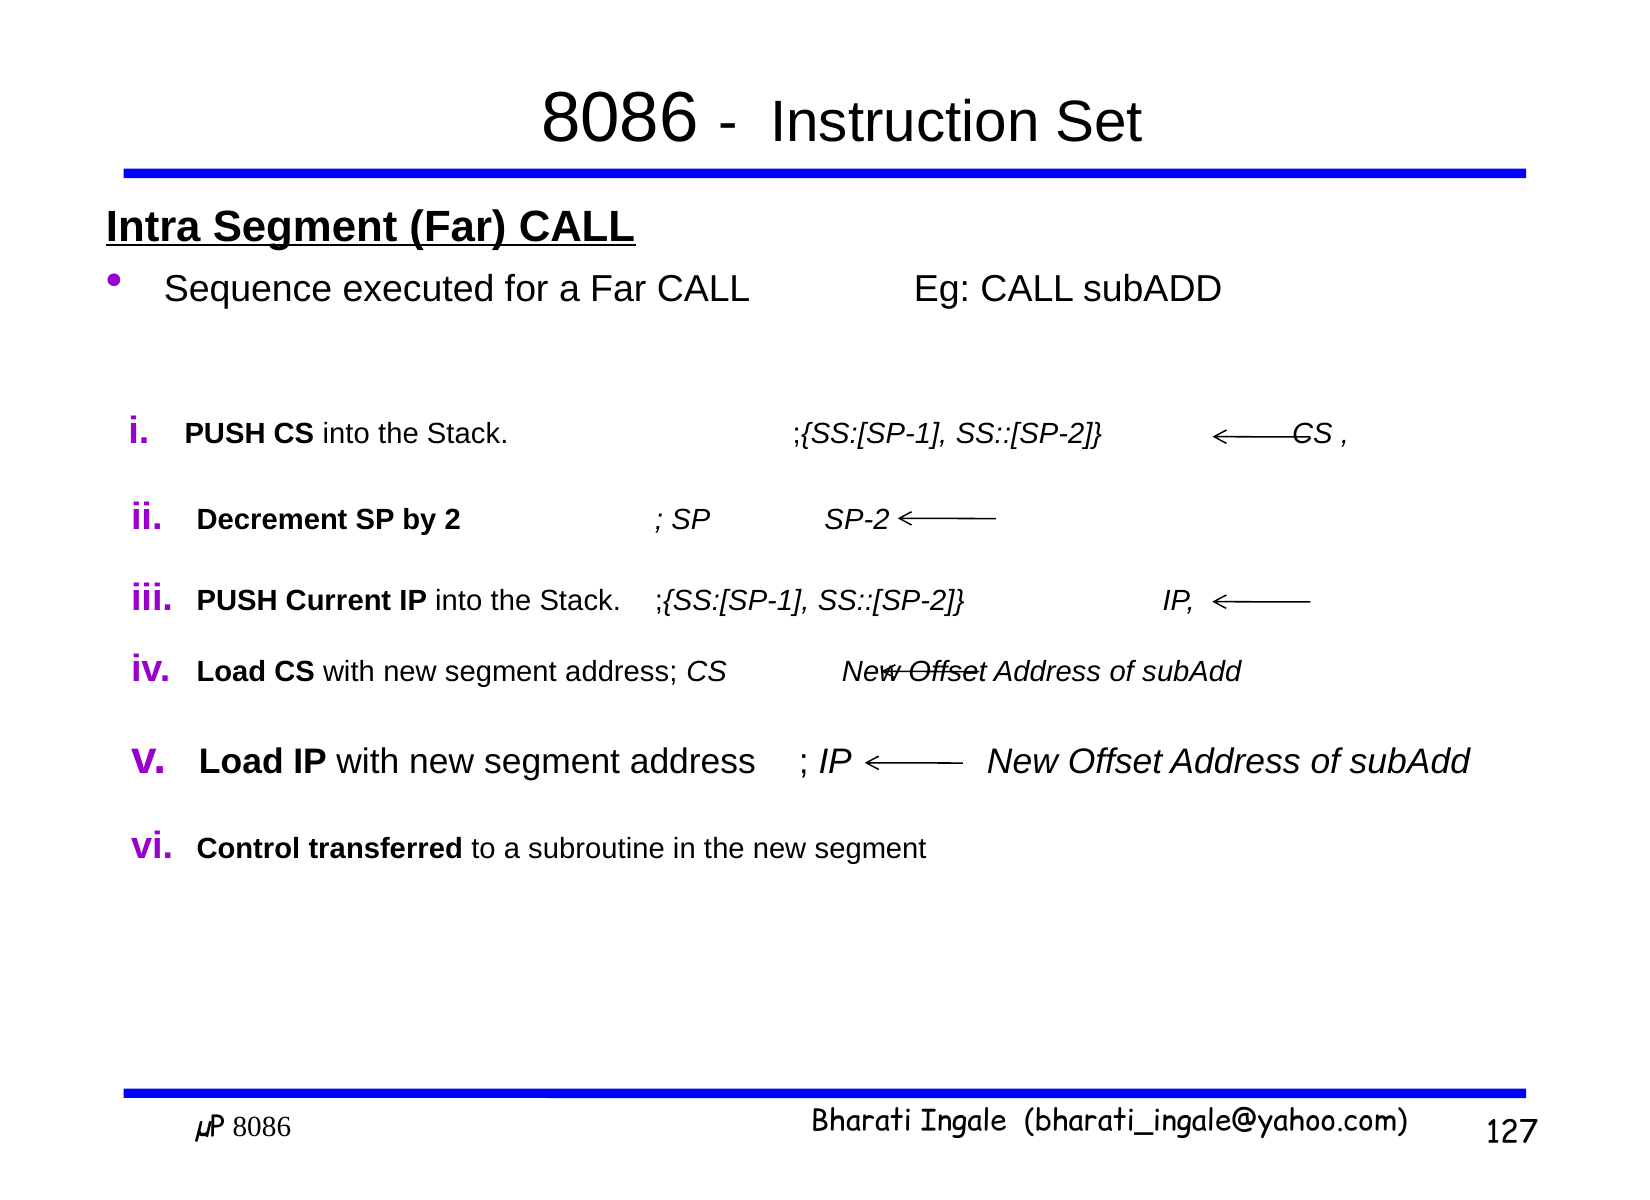

# 8086 -  Instruction Set
Intra Segment (Far) CALL
Sequence executed for a Far CALL		Eg: CALL subADD

PUSH CS into the Stack.		 ;{SS:[SP-1], SS::[SP-2]}	       CS ,
Decrement SP by 2		 ; SP              SP-2
PUSH Current IP into the Stack.	 ;{SS:[SP-1], SS::[SP-2]}	        IP,
Load CS with new segment address; CS              New Offset Address of subAdd
Load IP with new segment address	; IP              New Offset Address of subAdd

Control transferred to a subroutine in the new segment
127